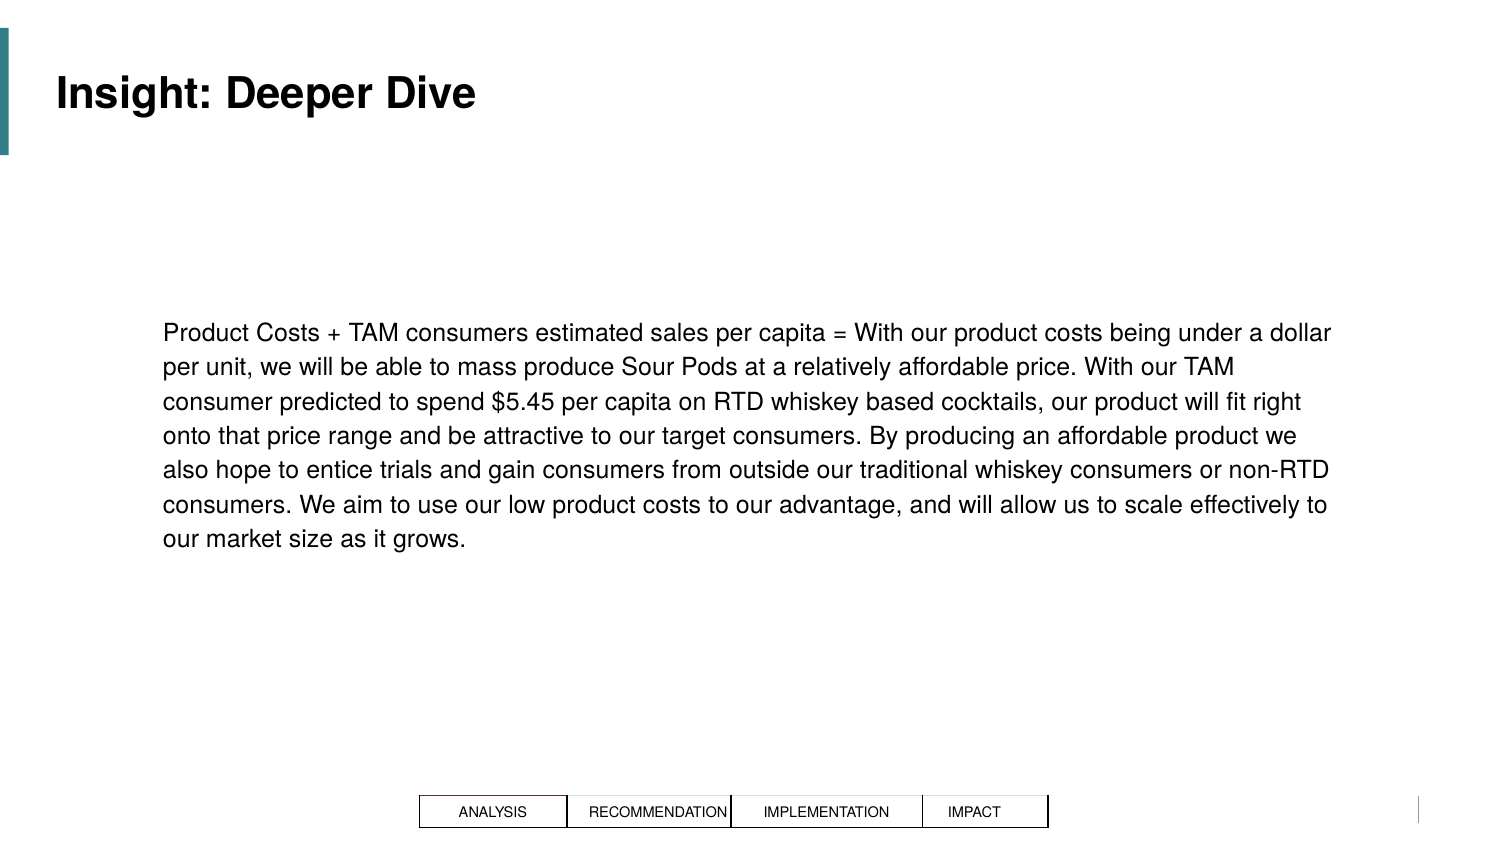

# Insight: Deeper Dive
Product Costs + TAM consumers estimated sales per capita = With our product costs being under a dollar per unit, we will be able to mass produce Sour Pods at a relatively affordable price. With our TAM  consumer predicted to spend $5.45 per capita on RTD whiskey based cocktails, our product will fit right onto that price range and be attractive to our target consumers. By producing an affordable product we also hope to entice trials and gain consumers from outside our traditional whiskey consumers or non-RTD consumers. We aim to use our low product costs to our advantage, and will allow us to scale effectively to our market size as it grows.